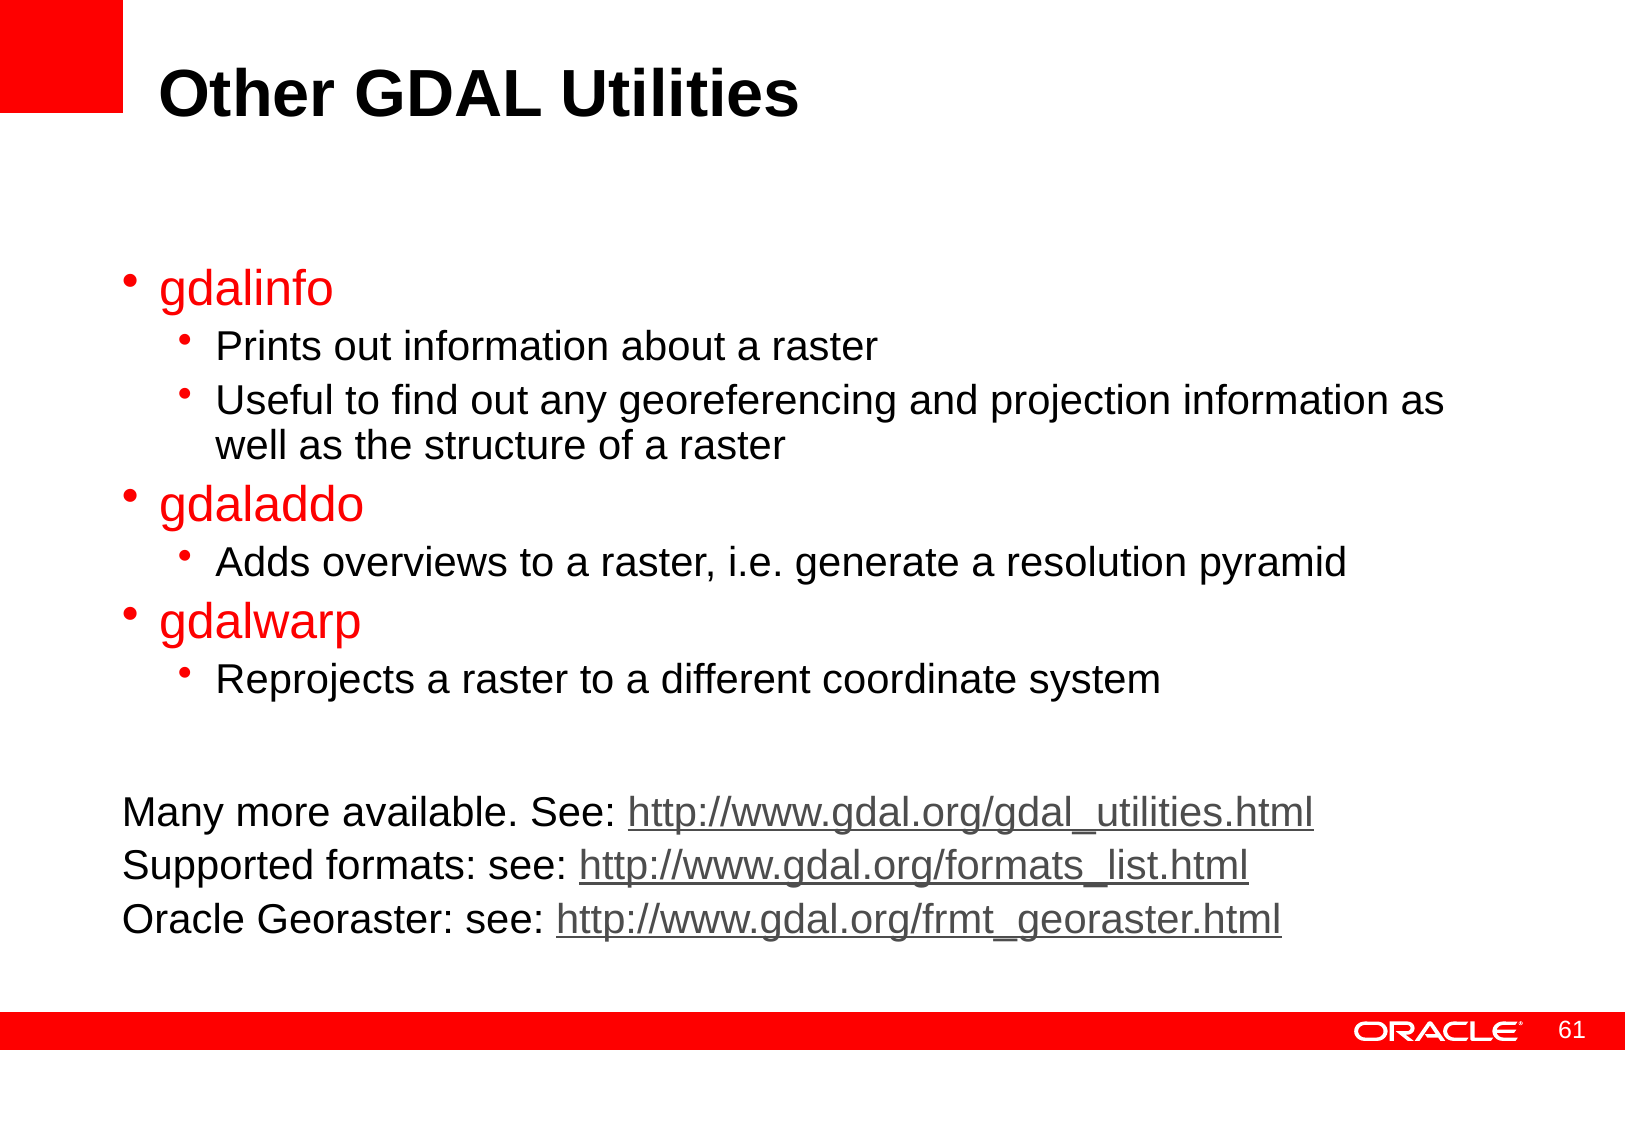

# Other GDAL Utilities
gdalinfo
Prints out information about a raster
Useful to find out any georeferencing and projection information as well as the structure of a raster
gdaladdo
Adds overviews to a raster, i.e. generate a resolution pyramid
gdalwarp
Reprojects a raster to a different coordinate system

Many more available. See: http://www.gdal.org/gdal_utilities.html
Supported formats: see: http://www.gdal.org/formats_list.html
Oracle Georaster: see: http://www.gdal.org/frmt_georaster.html